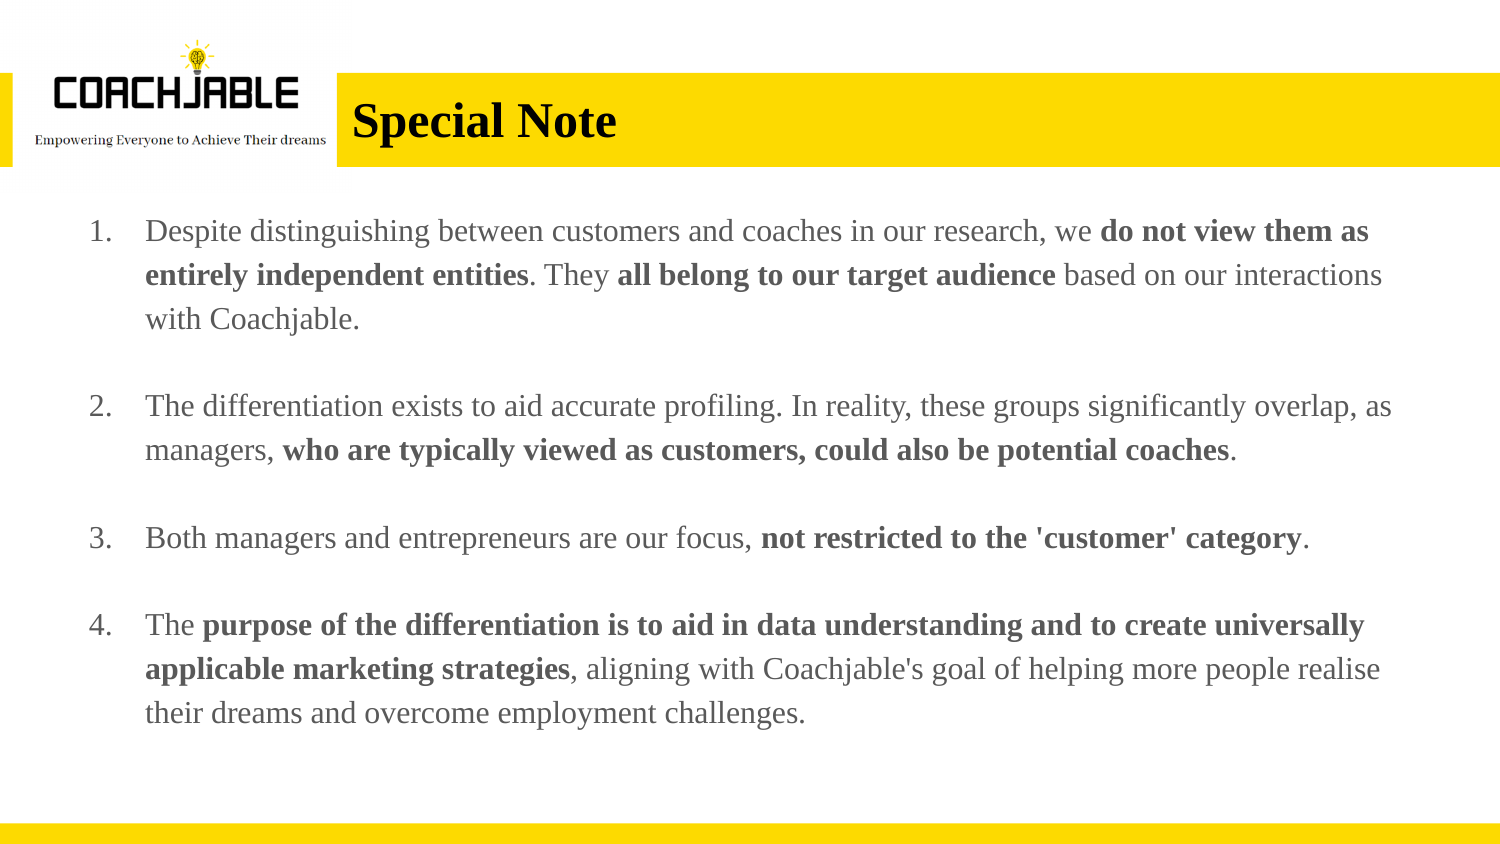

# Special Note
Despite distinguishing between customers and coaches in our research, we do not view them as entirely independent entities. They all belong to our target audience based on our interactions with Coachjable.

The differentiation exists to aid accurate profiling. In reality, these groups significantly overlap, as managers, who are typically viewed as customers, could also be potential coaches.

Both managers and entrepreneurs are our focus, not restricted to the 'customer' category.

The purpose of the differentiation is to aid in data understanding and to create universally applicable marketing strategies, aligning with Coachjable's goal of helping more people realise their dreams and overcome employment challenges.